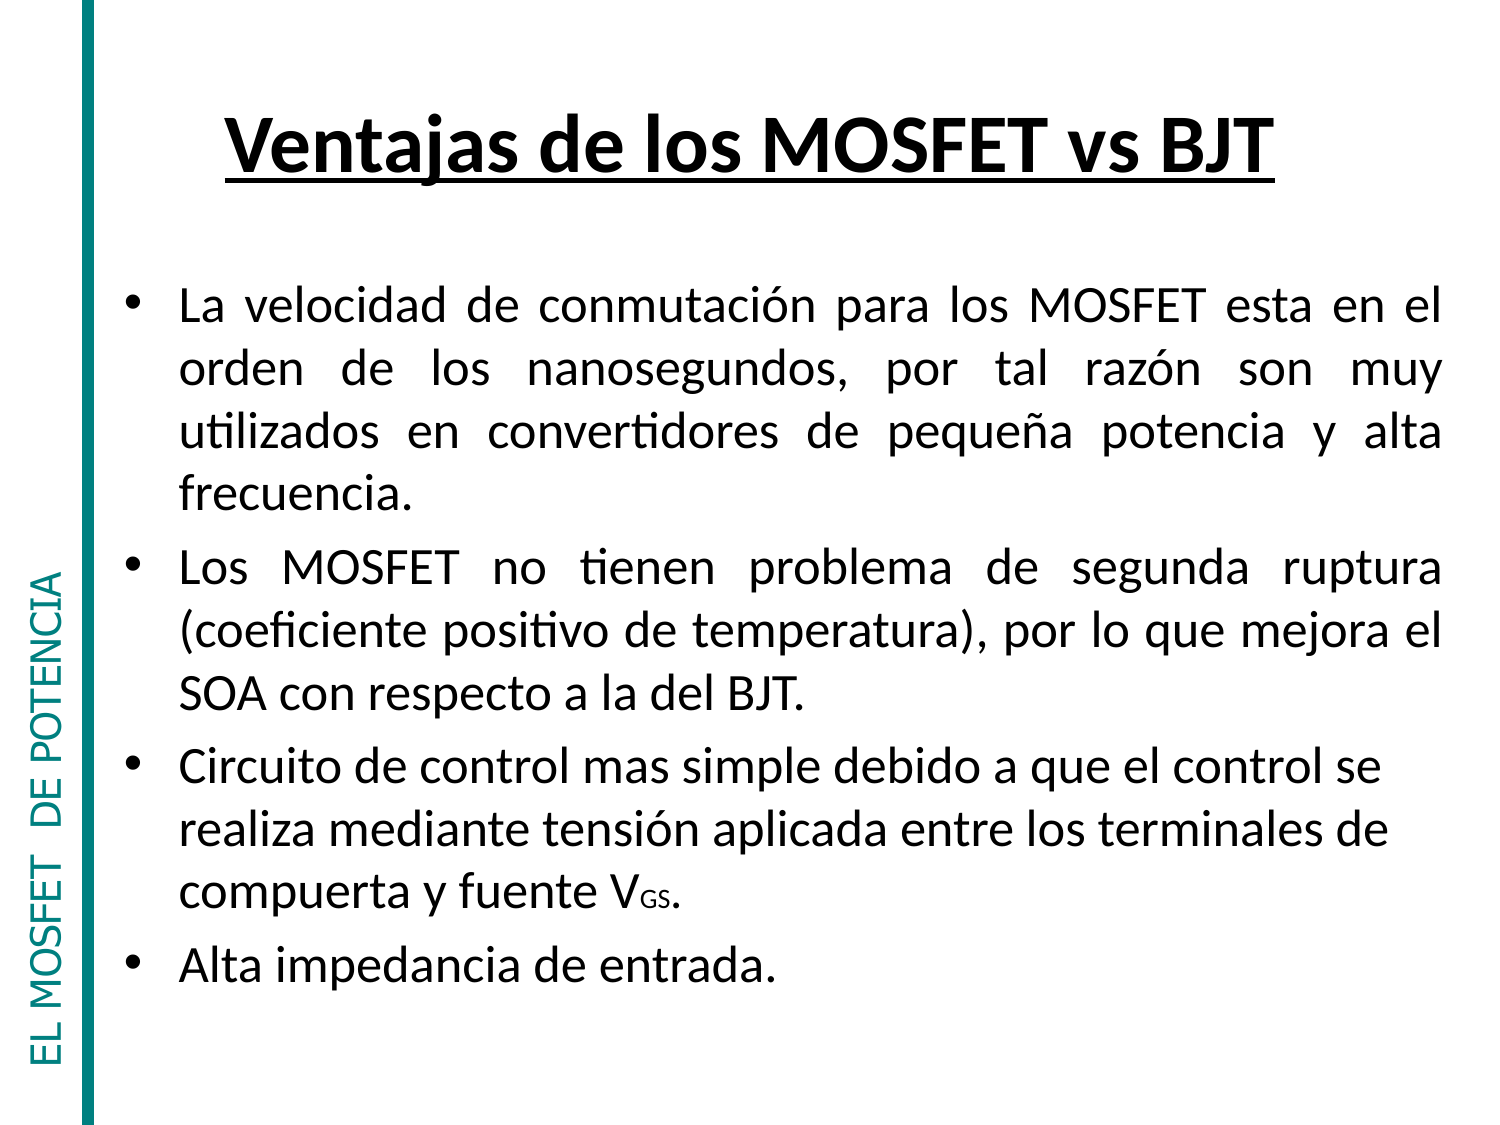

# Ventajas de los MOSFET vs BJT
La velocidad de conmutación para los MOSFET esta en el orden de los nanosegundos, por tal razón son muy utilizados en convertidores de pequeña potencia y alta frecuencia.
Los MOSFET no tienen problema de segunda ruptura (coeficiente positivo de temperatura), por lo que mejora el SOA con respecto a la del BJT.
Circuito de control mas simple debido a que el control se realiza mediante tensión aplicada entre los terminales de compuerta y fuente VGS.
Alta impedancia de entrada.
EL MOSFET  DE POTENCIA